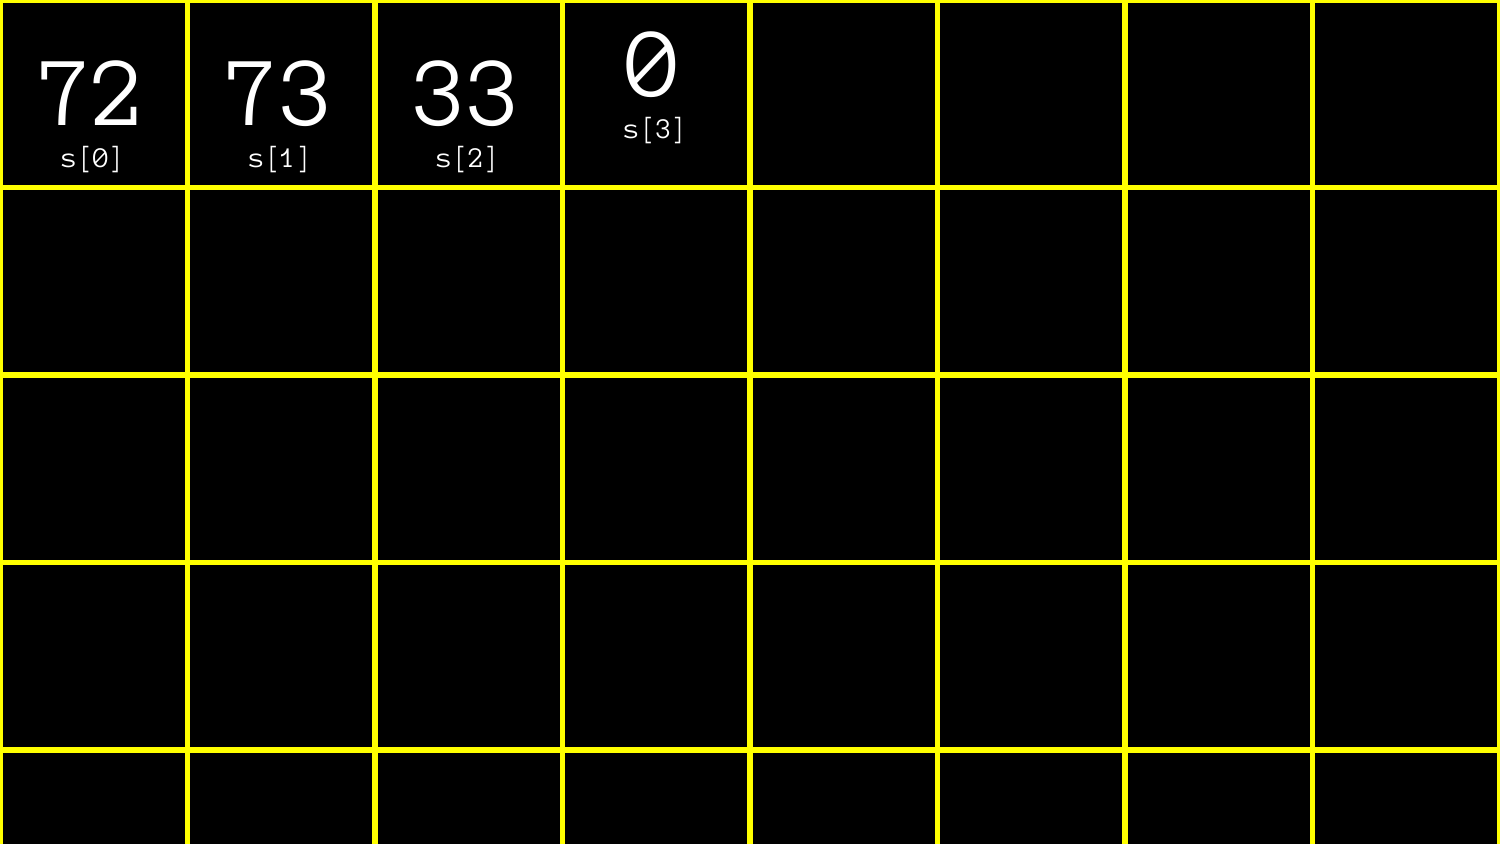

| 72 s[0] | 73 s[1] | 33 s[2] | 0 s[3] |  |  |  |  |
| --- | --- | --- | --- | --- | --- | --- | --- |
|  |  |  |  |  |  |  |  |
|  |  |  |  |  |  |  |  |
|  |  |  |  |  |  |  |  |
|  |  |  |  |  |  |  |  |